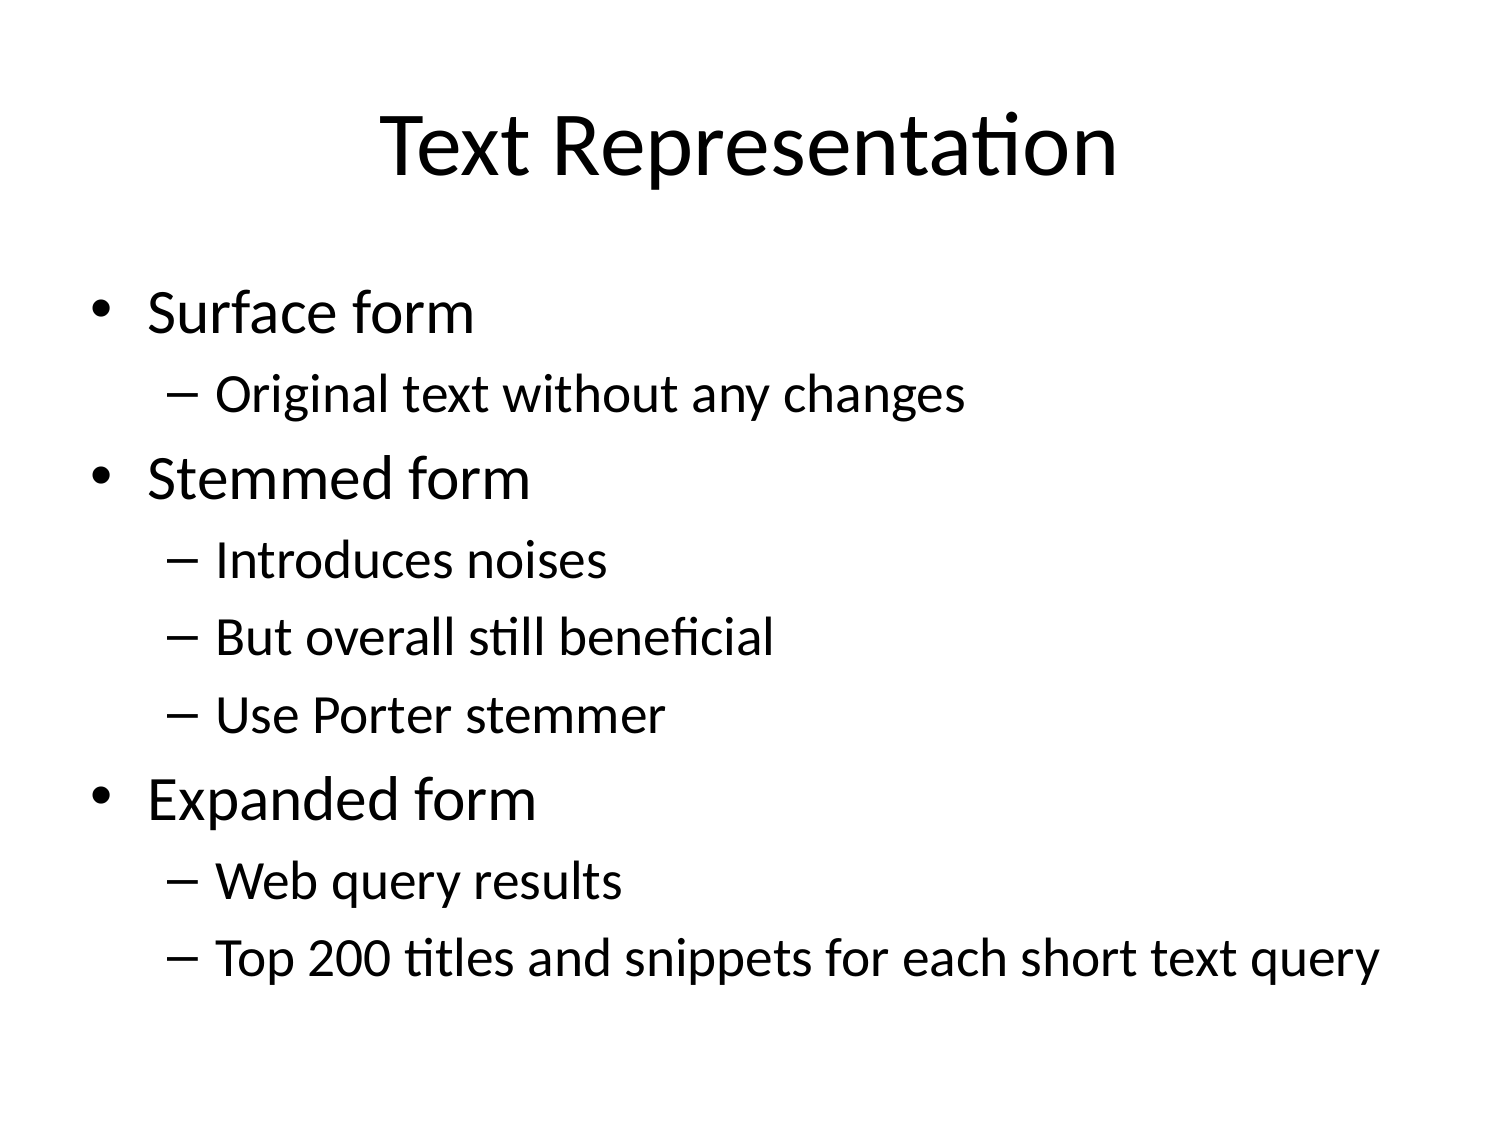

# Text Representation
Surface form
Original text without any changes
Stemmed form
Introduces noises
But overall still beneficial
Use Porter stemmer
Expanded form
Web query results
Top 200 titles and snippets for each short text query